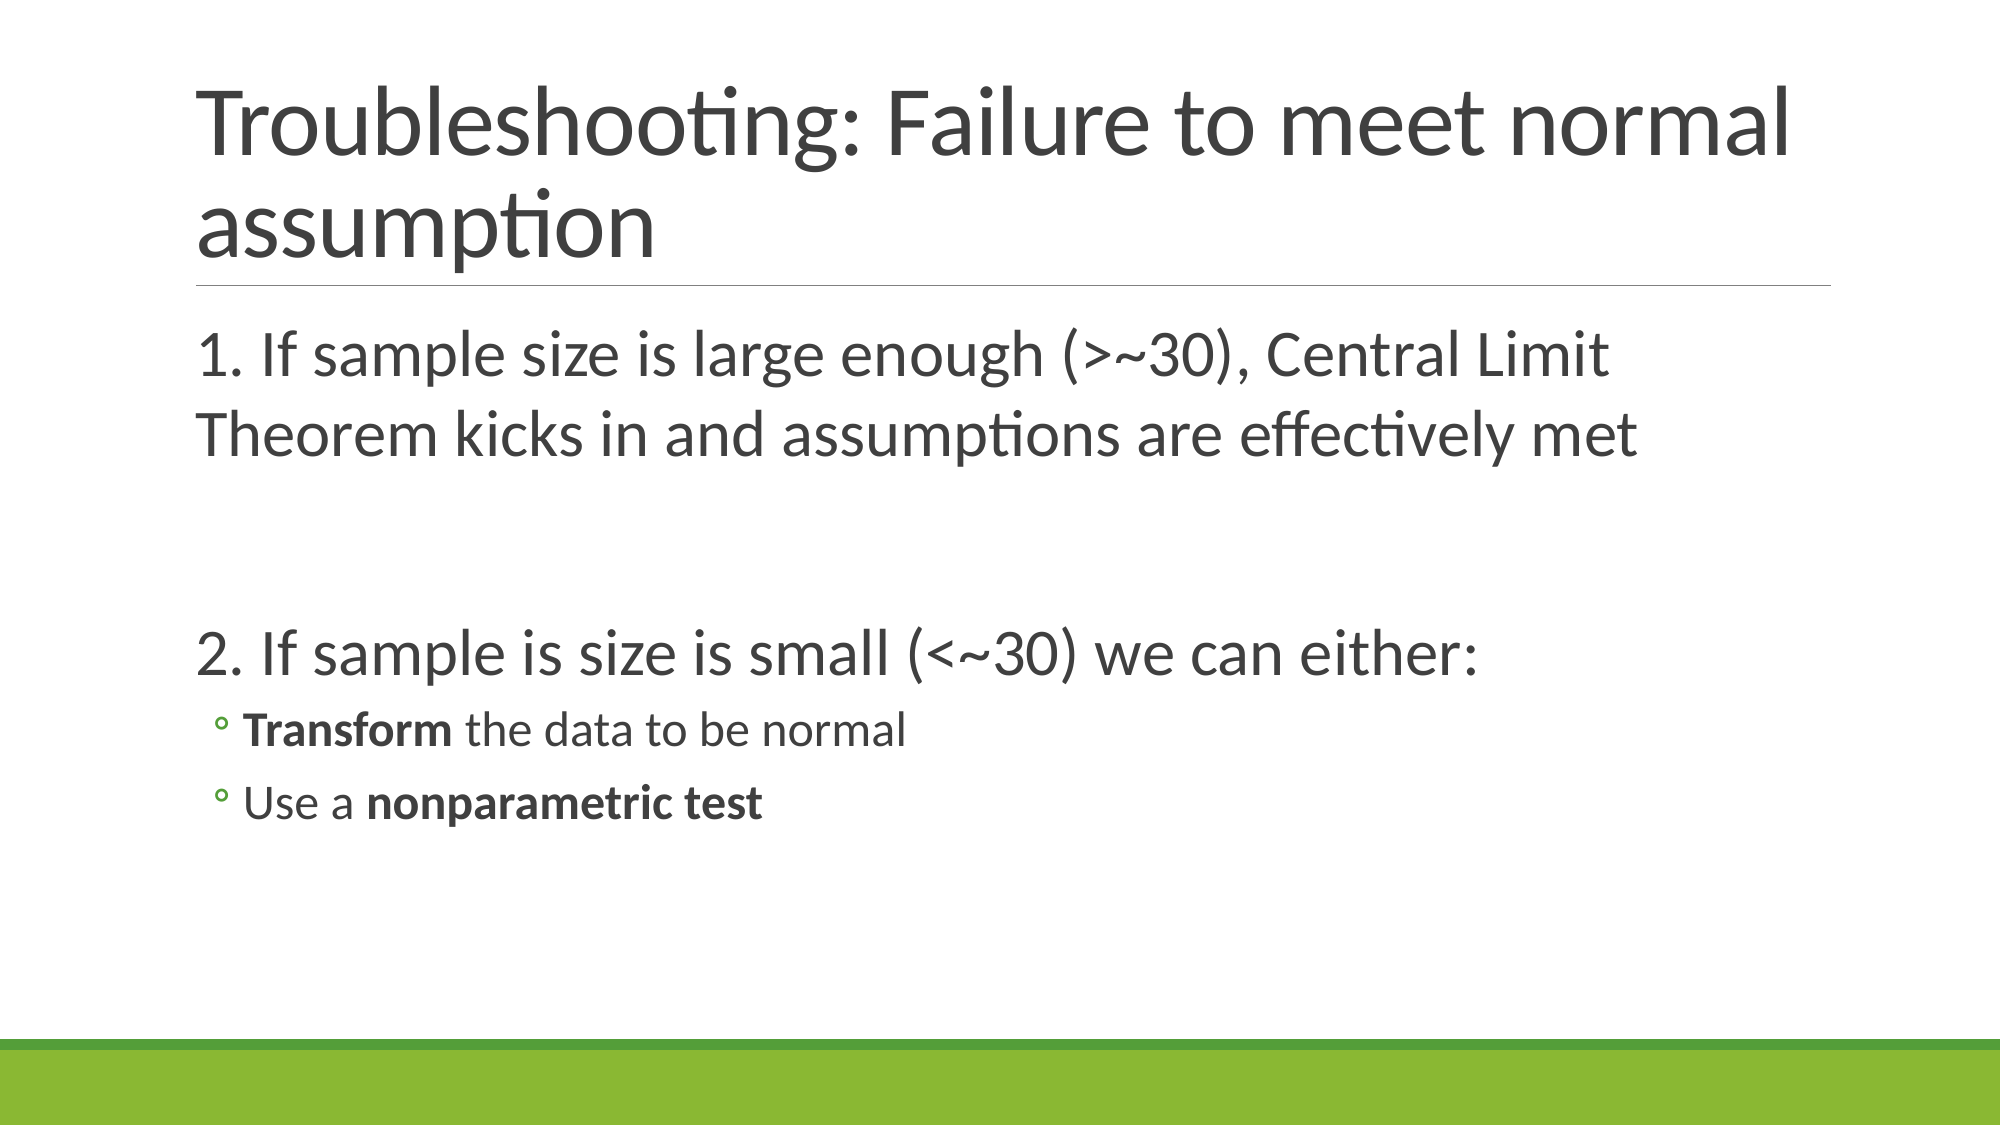

# Troubleshooting: Failure to meet normal assumption
1. If sample size is large enough (>~30), Central Limit Theorem kicks in and assumptions are effectively met

2. If sample is size is small (<~30) we can either:
Transform the data to be normal
Use a nonparametric test